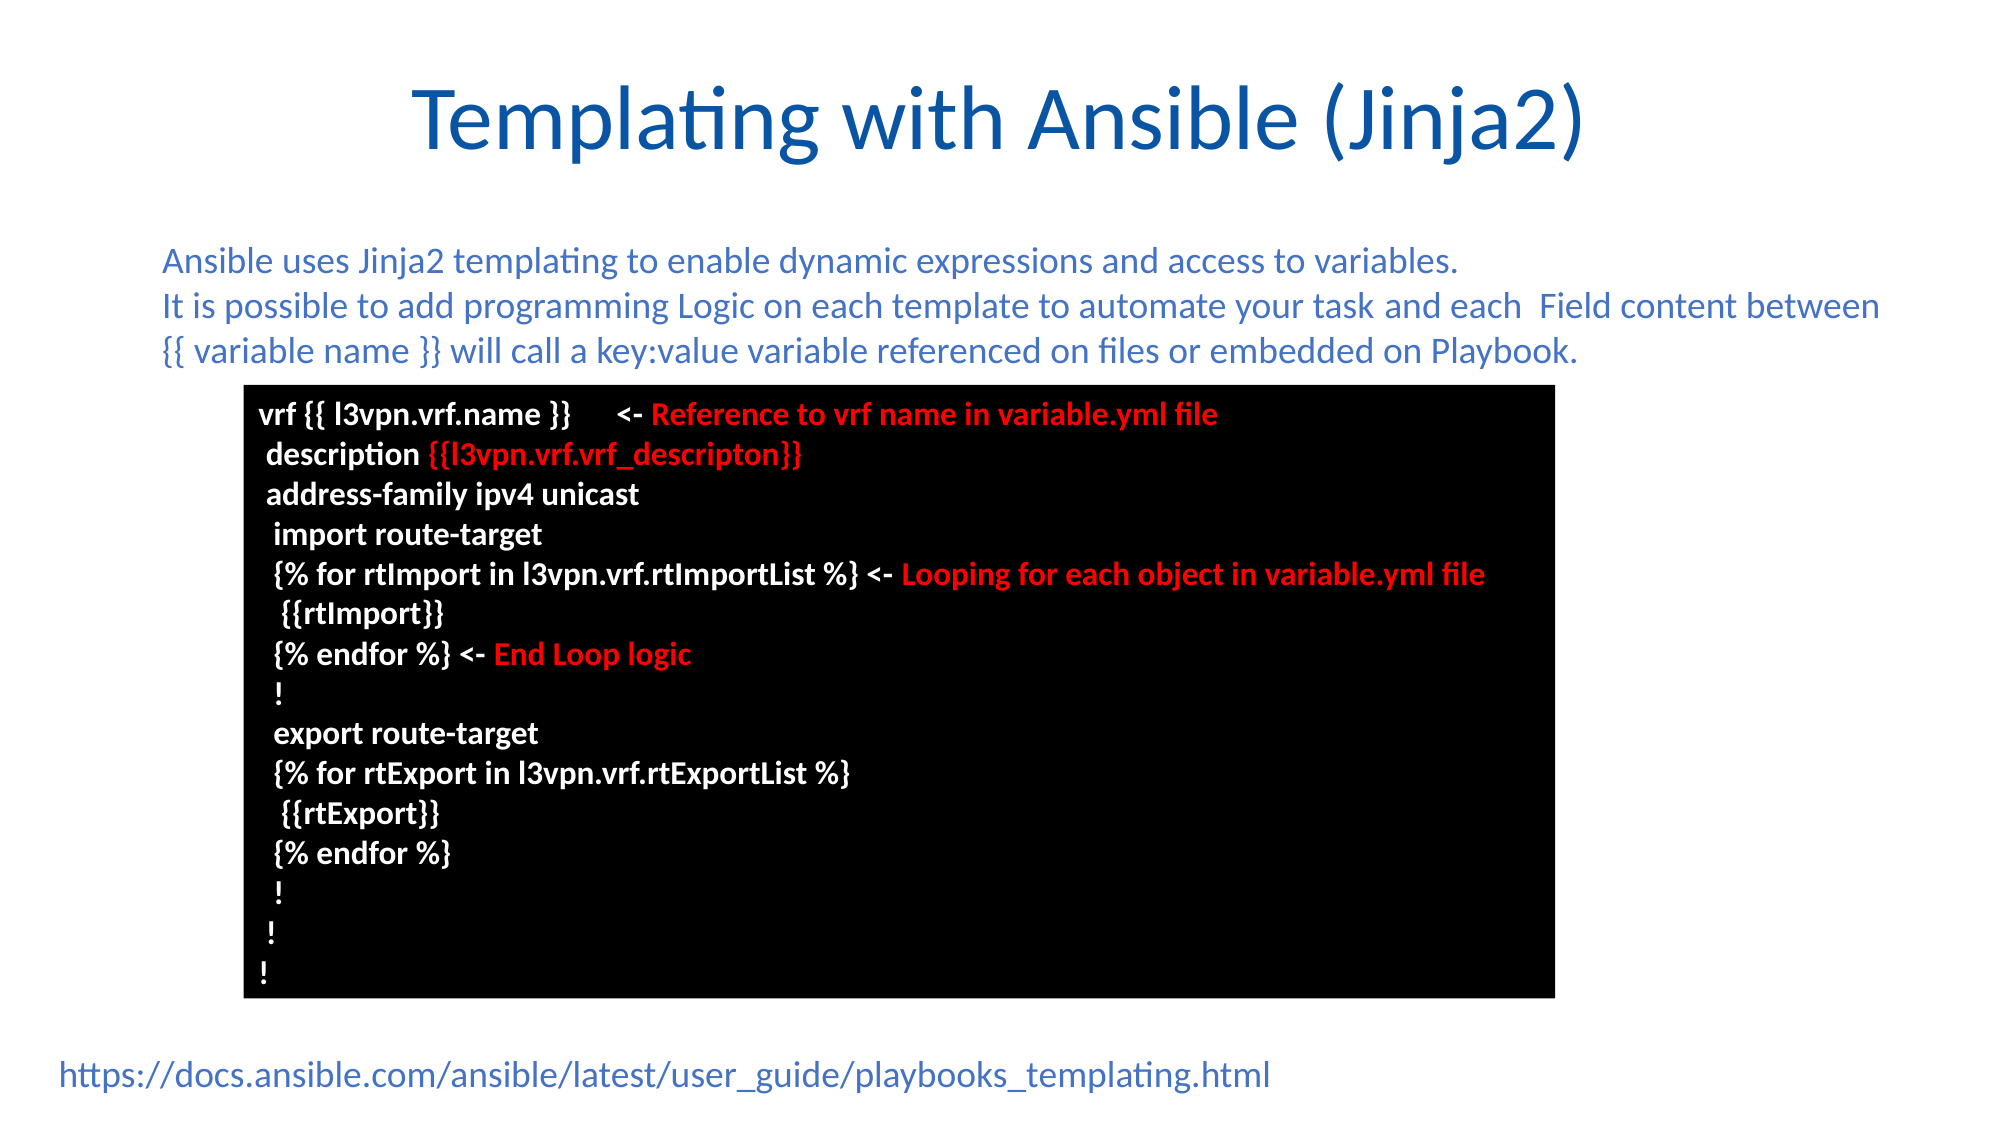

# Templating with Ansible (Jinja2)
Ansible uses Jinja2 templating to enable dynamic expressions and access to variables.
It is possible to add programming Logic on each template to automate your task and each  Field content between
{{ variable name }} will call a key:value variable referenced on files or embedded on Playbook.
vrf {{ l3vpn.vrf.name }}      <- Reference to vrf name in variable.yml file
 description {{l3vpn.vrf.vrf_descripton}}
 address-family ipv4 unicast
  import route-target
  {% for rtImport in l3vpn.vrf.rtImportList %} <- Looping for each object in variable.yml file
   {{rtImport}}
  {% endfor %} <- End Loop logic
  !
  export route-target
  {% for rtExport in l3vpn.vrf.rtExportList %}
   {{rtExport}}
  {% endfor %}
  !
 !
!
https://docs.ansible.com/ansible/latest/user_guide/playbooks_templating.html
13